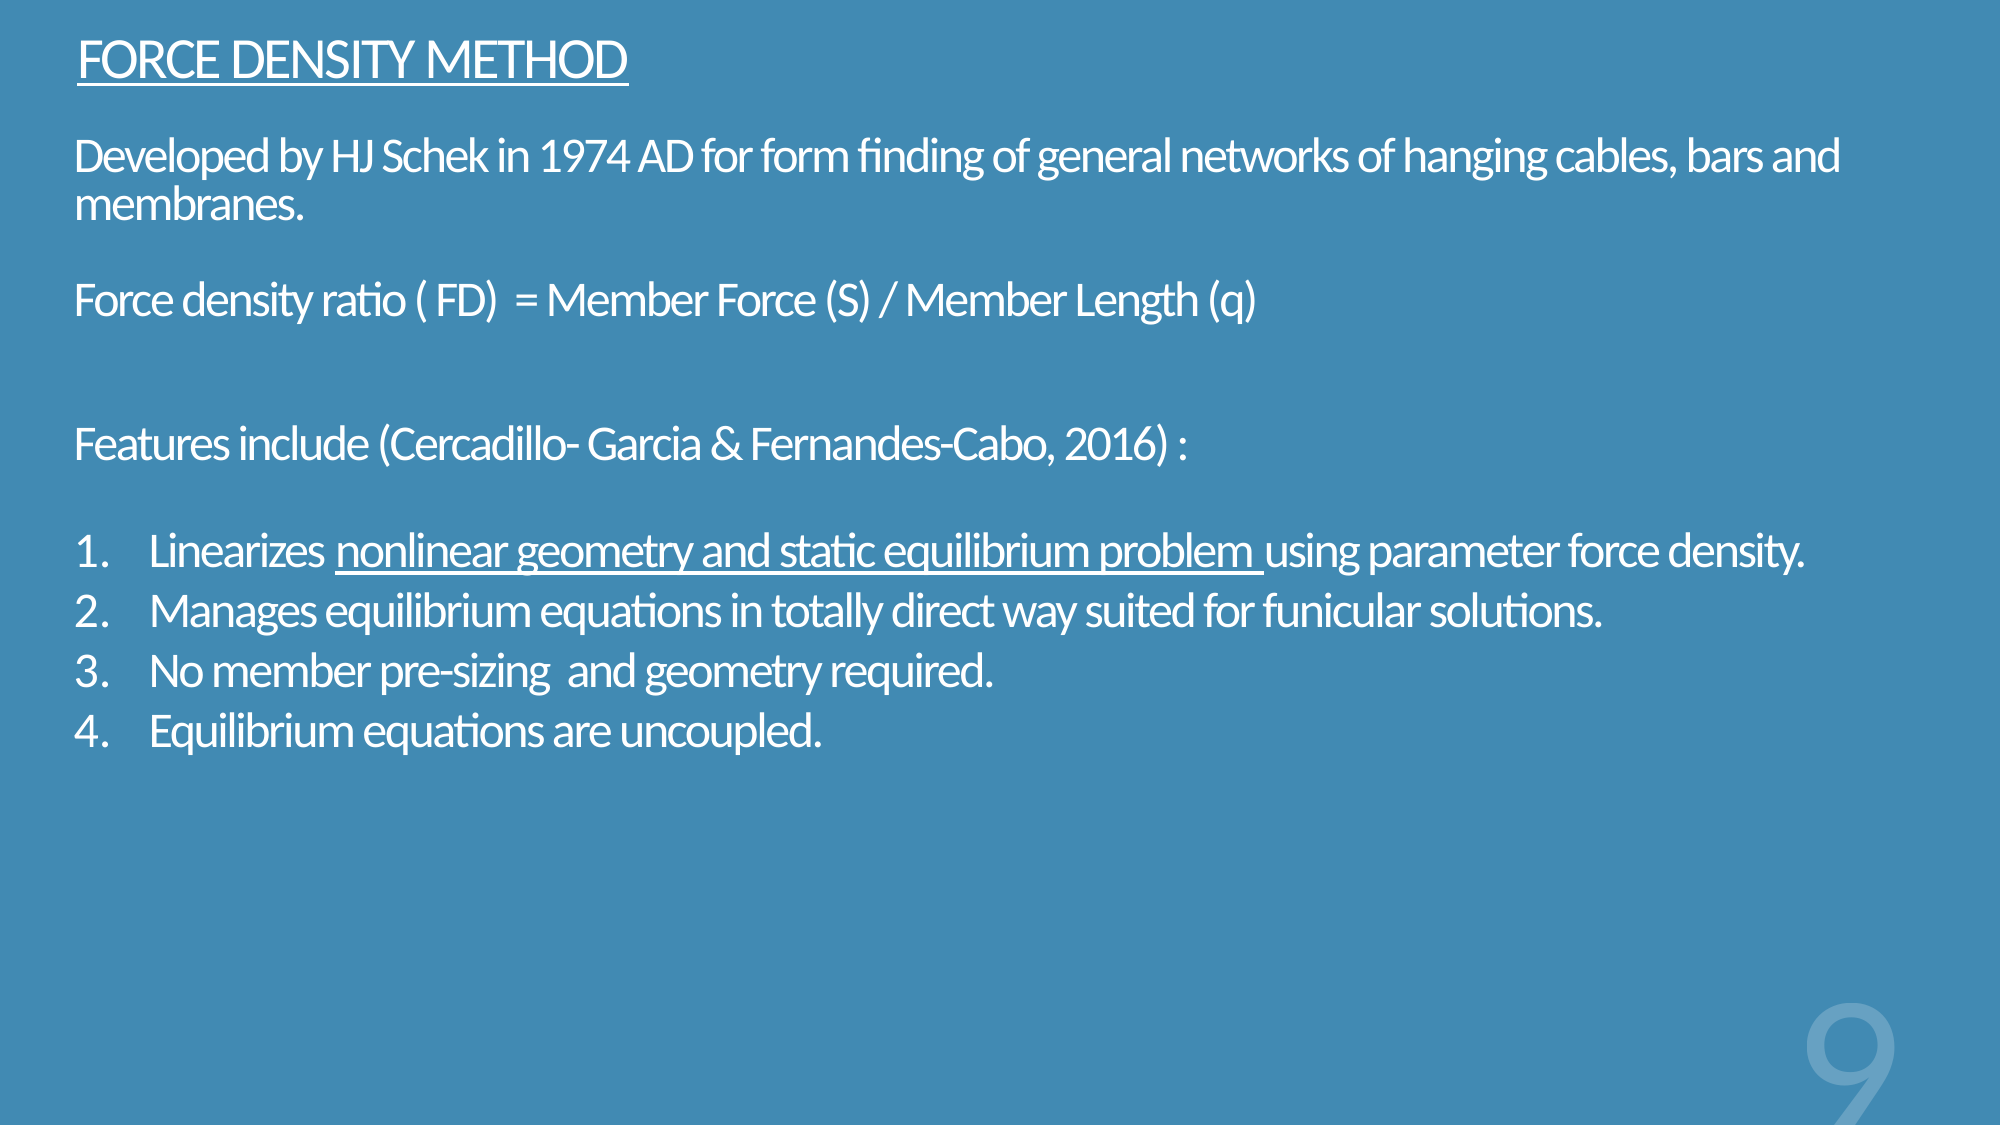

# FORCE DENSITY METHOD
Developed by HJ Schek in 1974 AD for form finding of general networks of hanging cables, bars and membranes.

Force density ratio ( FD)  = Member Force (S) / Member Length (q)

Features include (Cercadillo- Garcia & Fernandes-Cabo, 2016) :

Linearizes nonlinear geometry and static equilibrium problem using parameter force density.
Manages equilibrium equations in totally direct way suited for funicular solutions.
No member pre-sizing  and geometry required.
Equilibrium equations are uncoupled.

9